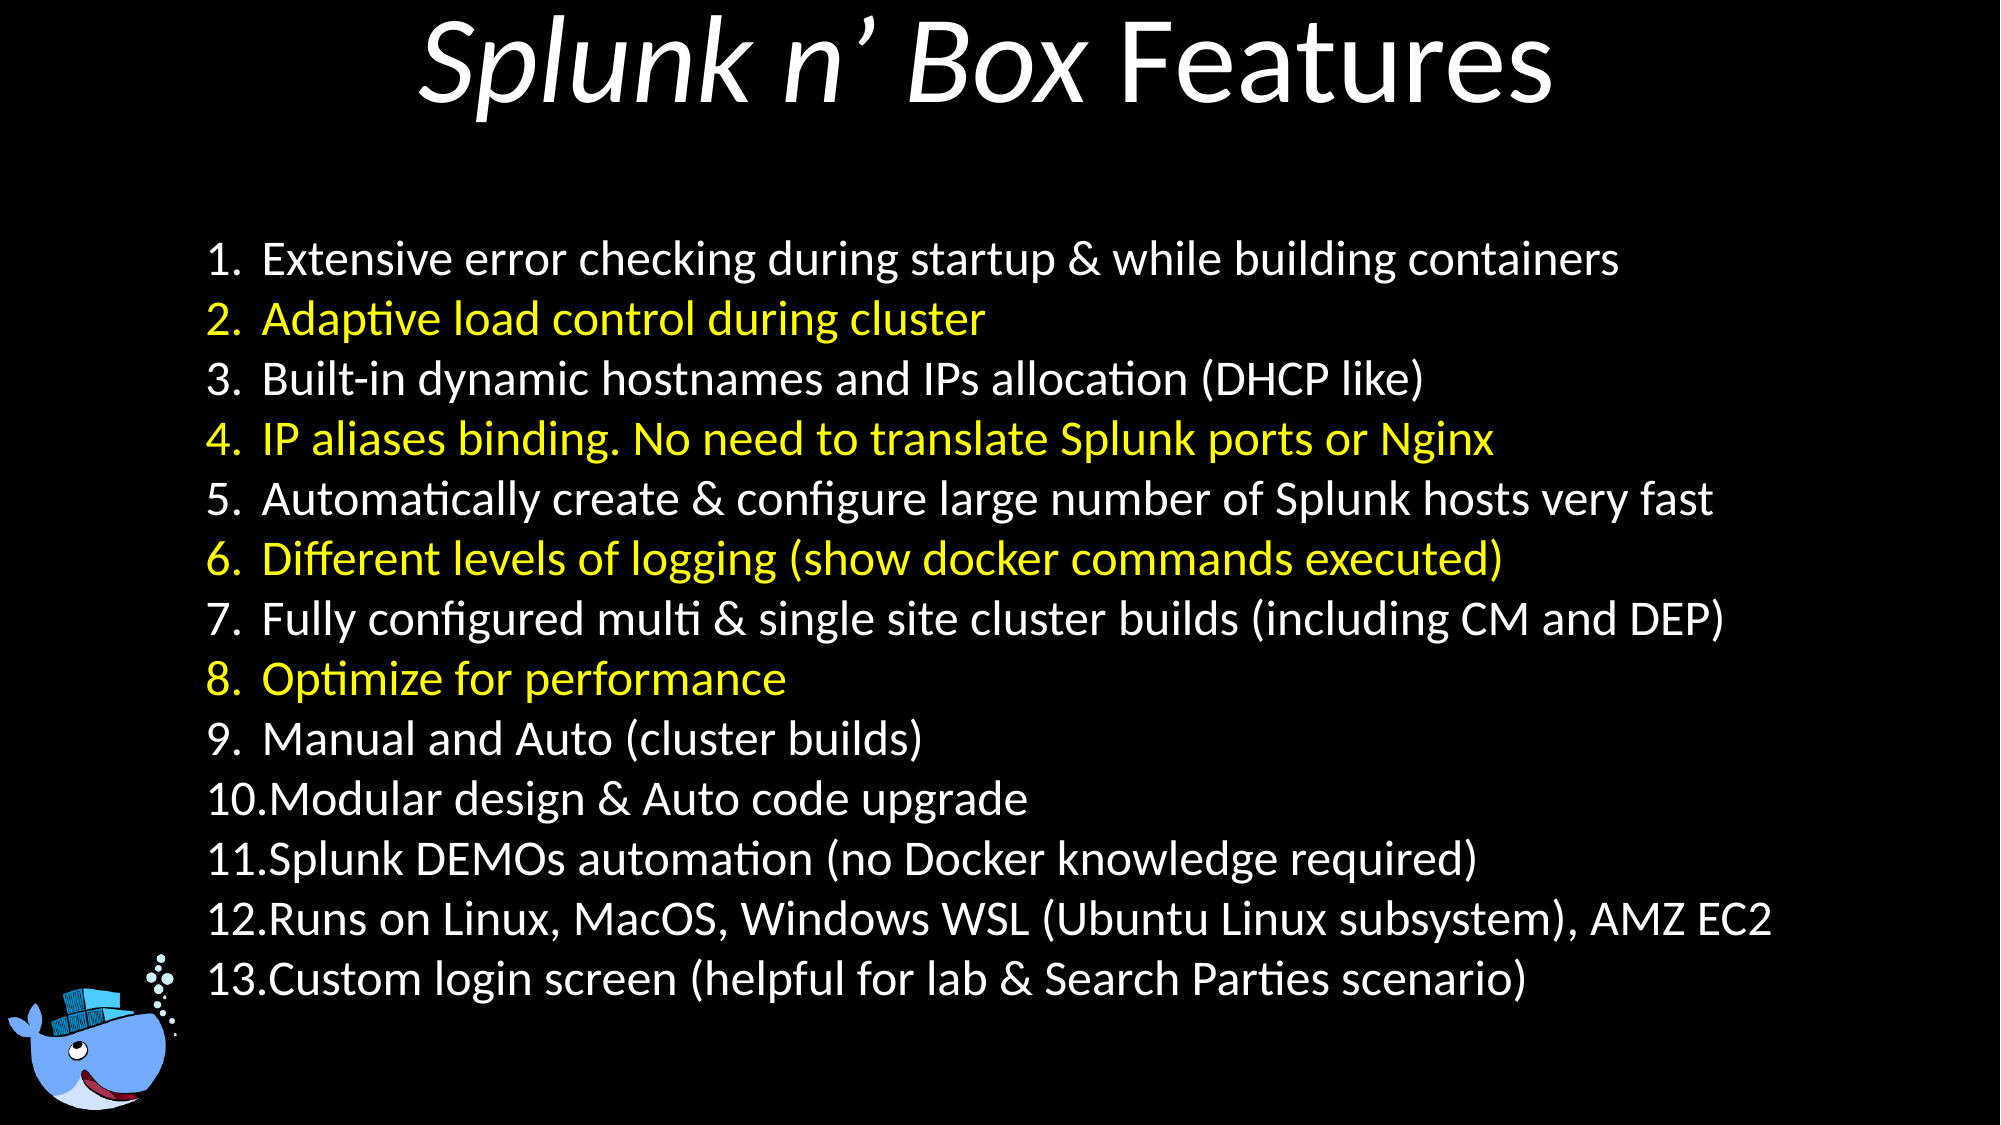

# Splunk n’ Box Features

Extensive error checking during startup & while building containers
Adaptive load control during cluster
Built-in dynamic hostnames and IPs allocation (DHCP like)
IP aliases binding. No need to translate Splunk ports or Nginx
Automatically create & configure large number of Splunk hosts very fast
Different levels of logging (show docker commands executed)
Fully configured multi & single site cluster builds (including CM and DEP)
Optimize for performance
Manual and Auto (cluster builds)
Modular design & Auto code upgrade
Splunk DEMOs automation (no Docker knowledge required)
Runs on Linux, MacOS, Windows WSL (Ubuntu Linux subsystem), AMZ EC2
Custom login screen (helpful for lab & Search Parties scenario)